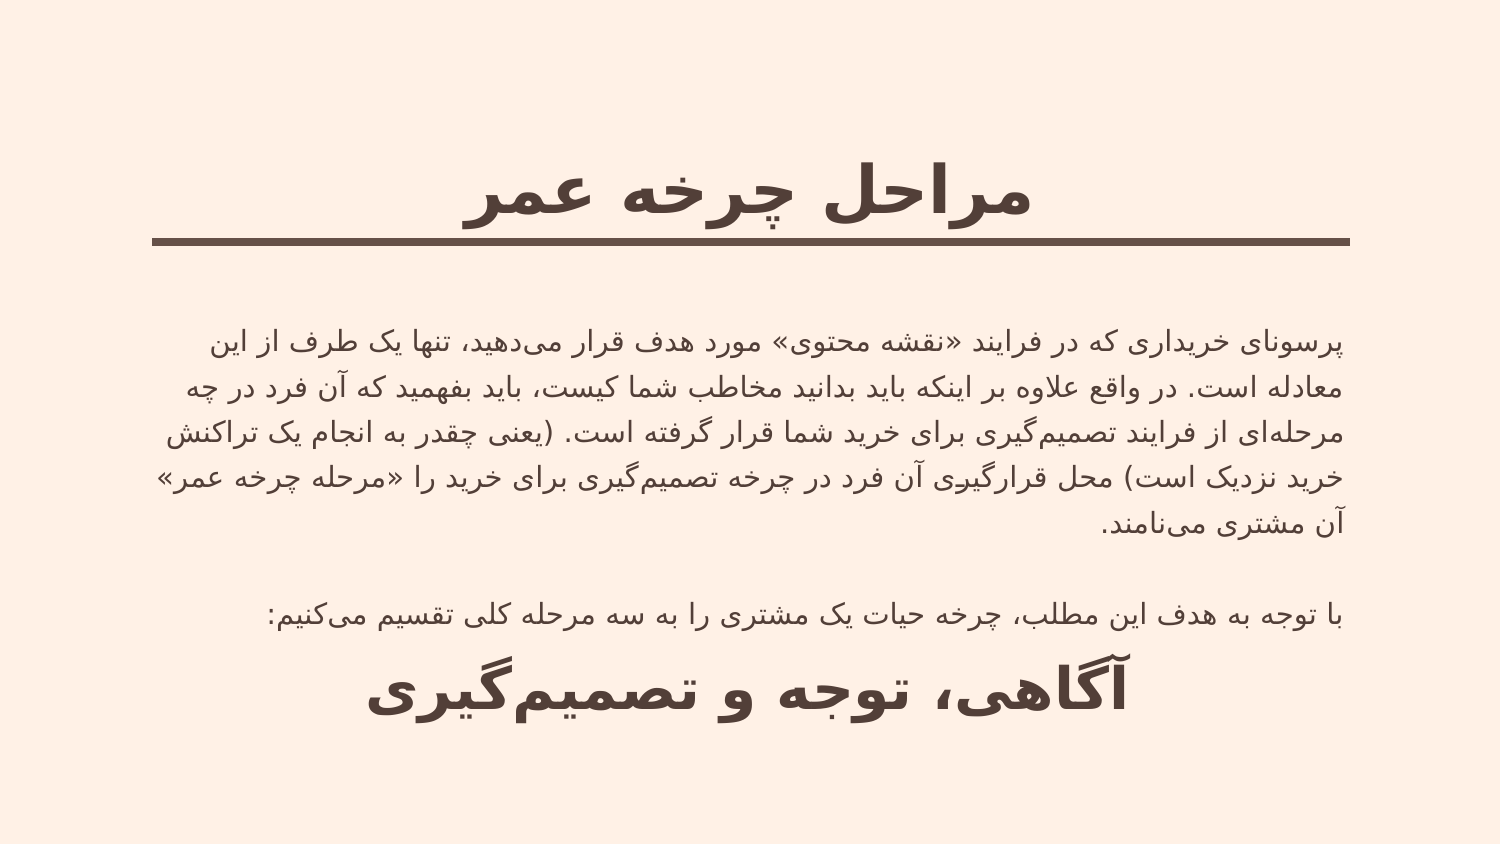

مراحل چرخه عمر
پرسونای خریداری که در فرایند «نقشه محتوی» مورد هدف قرار می‌دهید، تنها یک طرف از این معادله است. در واقع علاوه بر اینکه باید بدانید مخاطب شما کیست، باید بفهمید که آن فرد در چه مرحله‌ای از فرایند تصمیم‌گیری برای خرید شما قرار گرفته است. (یعنی چقدر به انجام یک تراکنش خرید نزدیک است) محل قرارگیری آن فرد در چرخه تصمیم‌گیری برای خرید را «مرحله چرخه عمر» آن مشتری می‌نامند.

با توجه به هدف این مطلب، چرخه حیات یک مشتری را به سه مرحله کلی تقسیم می‌کنیم:
آگاهی، توجه و تصمیم‌گیری